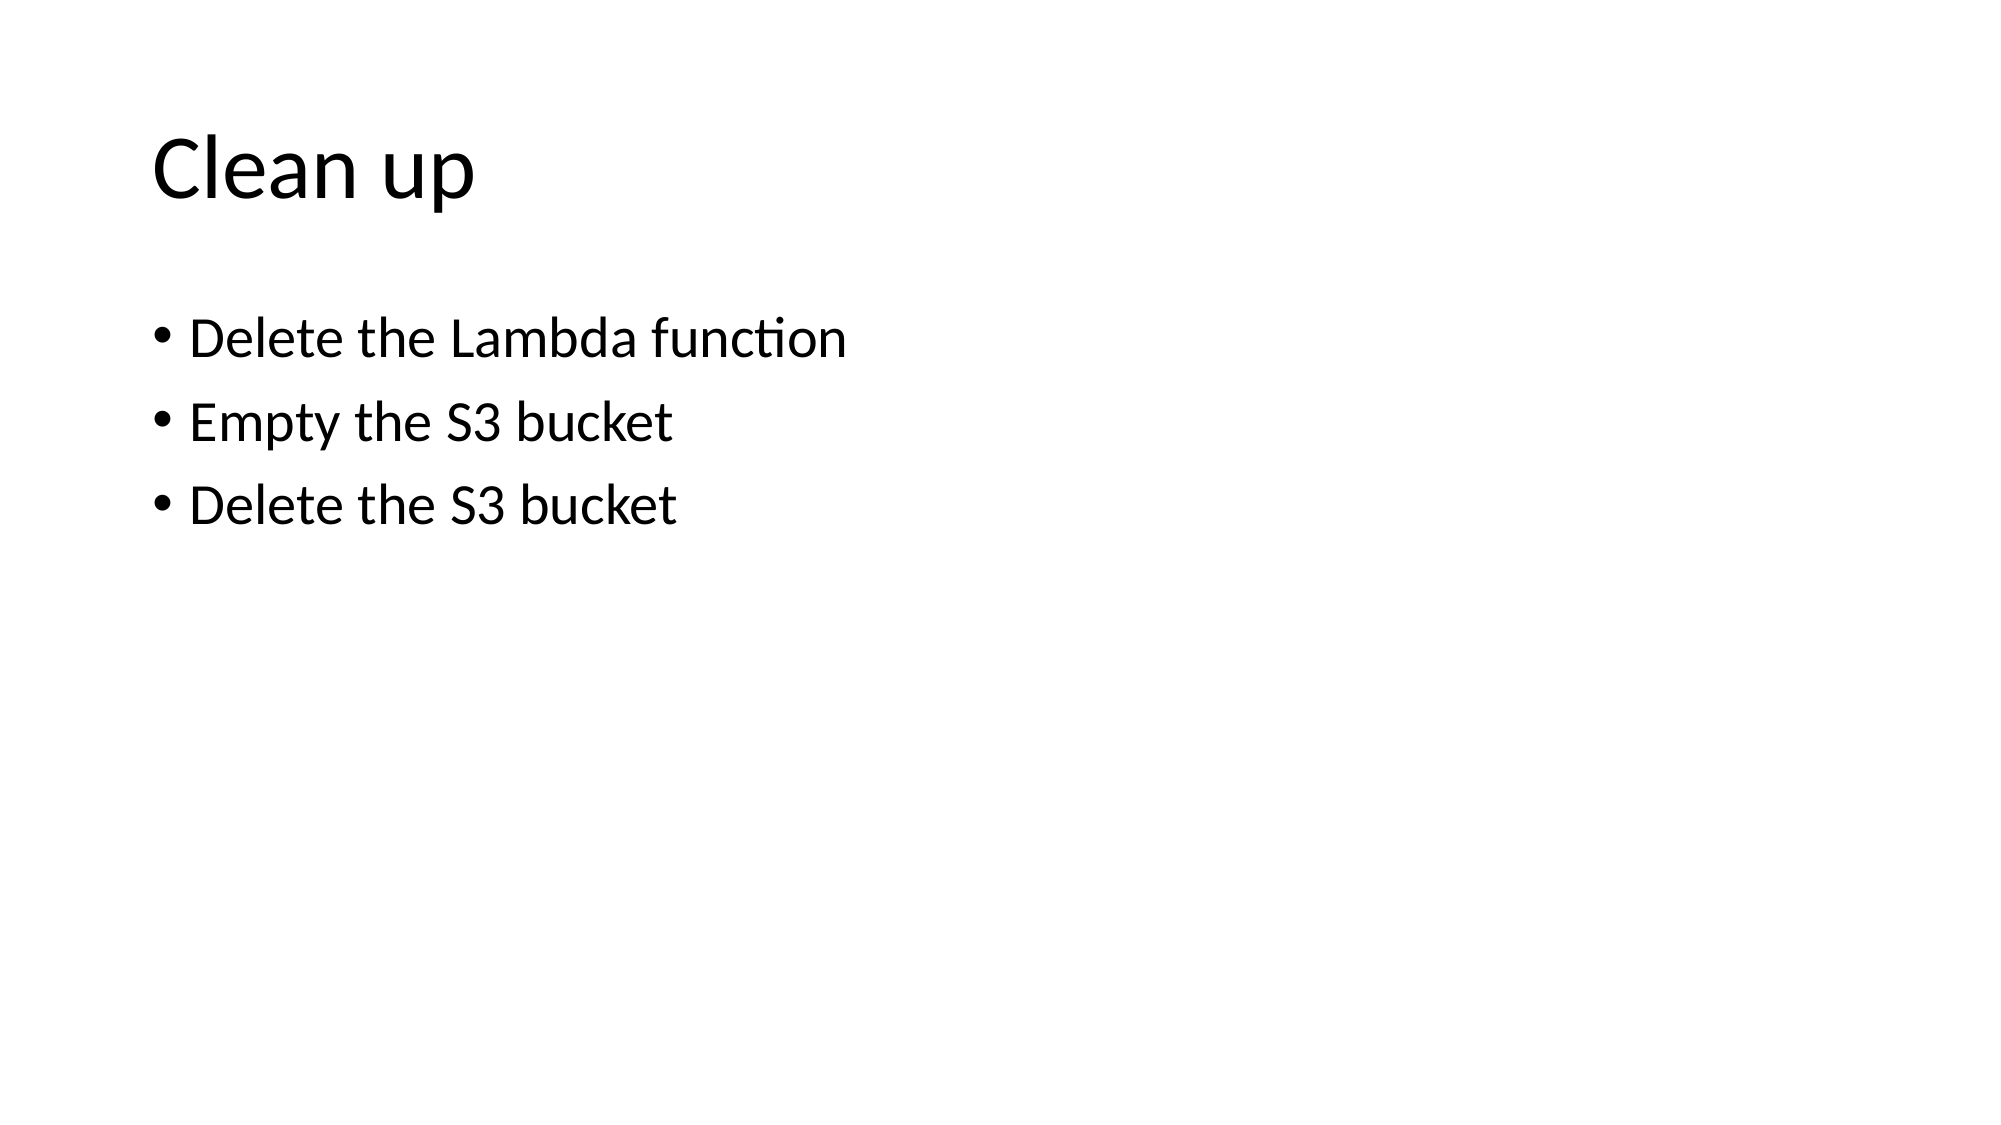

# Clean up
Delete the Lambda function
Empty the S3 bucket
Delete the S3 bucket